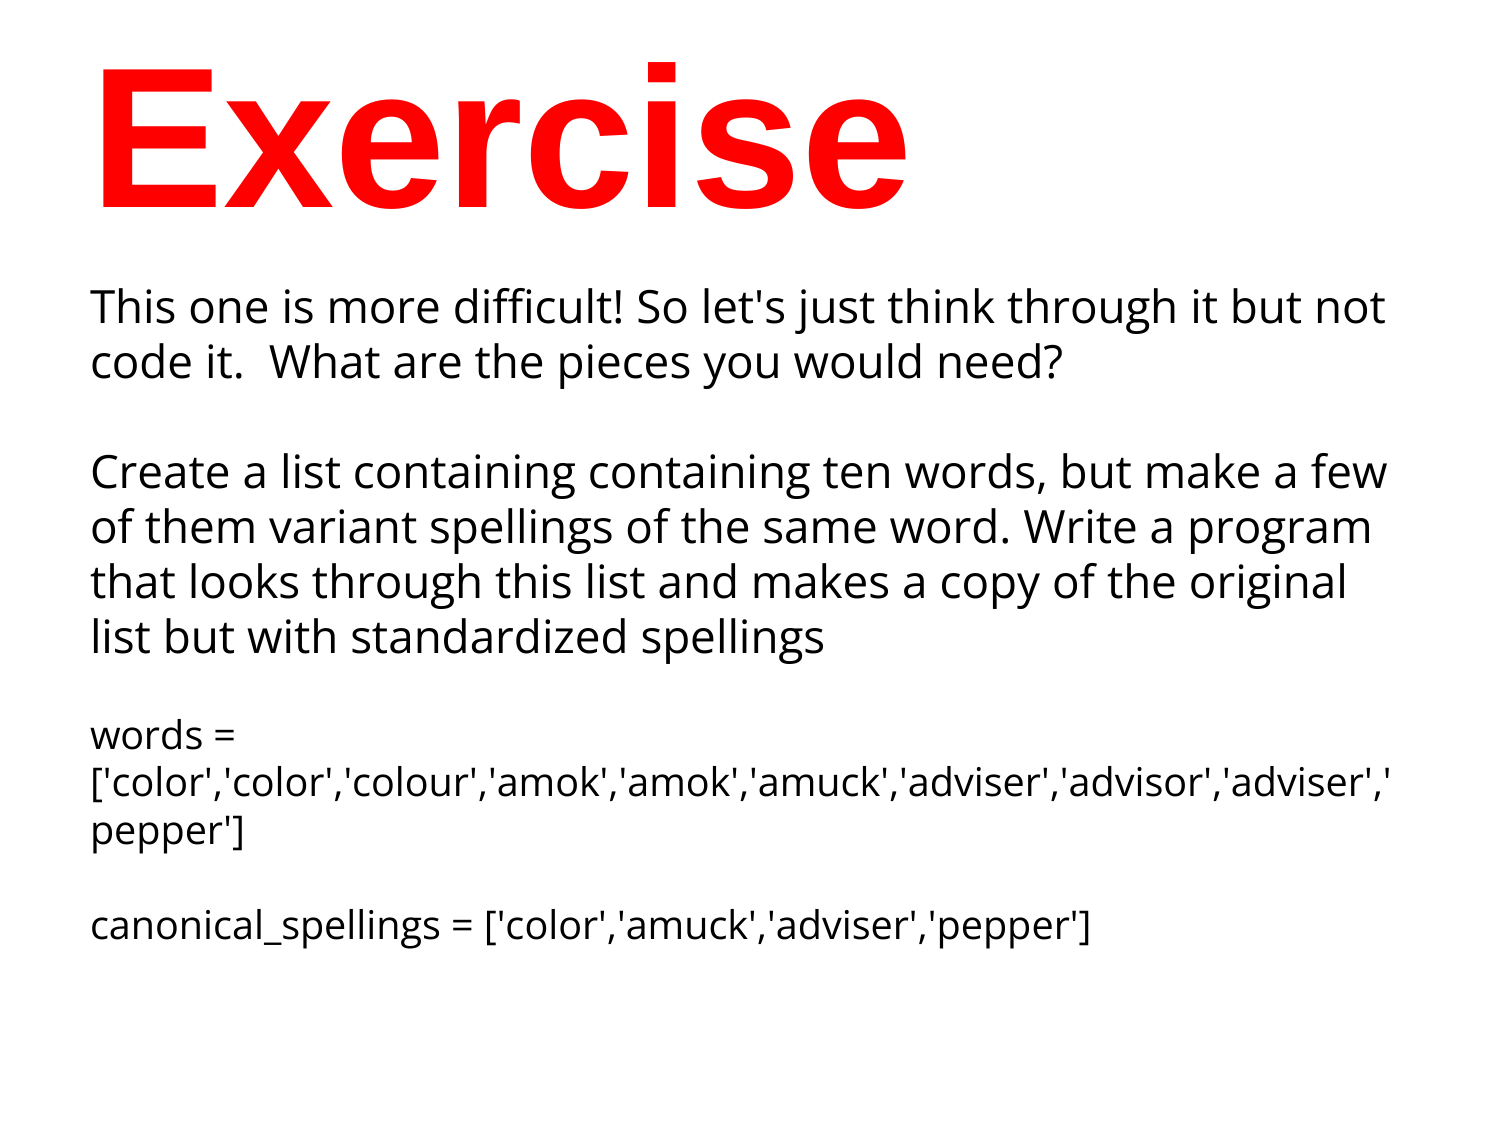

# Exercise
This one is more difficult! So let's just think through it but not code it.  What are the pieces you would need?

Create a list containing containing ten words, but make a few of them variant spellings of the same word. Write a program that looks through this list and makes a copy of the original list but with standardized spellings

words = ['color','color','colour','amok','amok','amuck','adviser','advisor','adviser','pepper']

canonical_spellings = ['color','amuck','adviser','pepper']